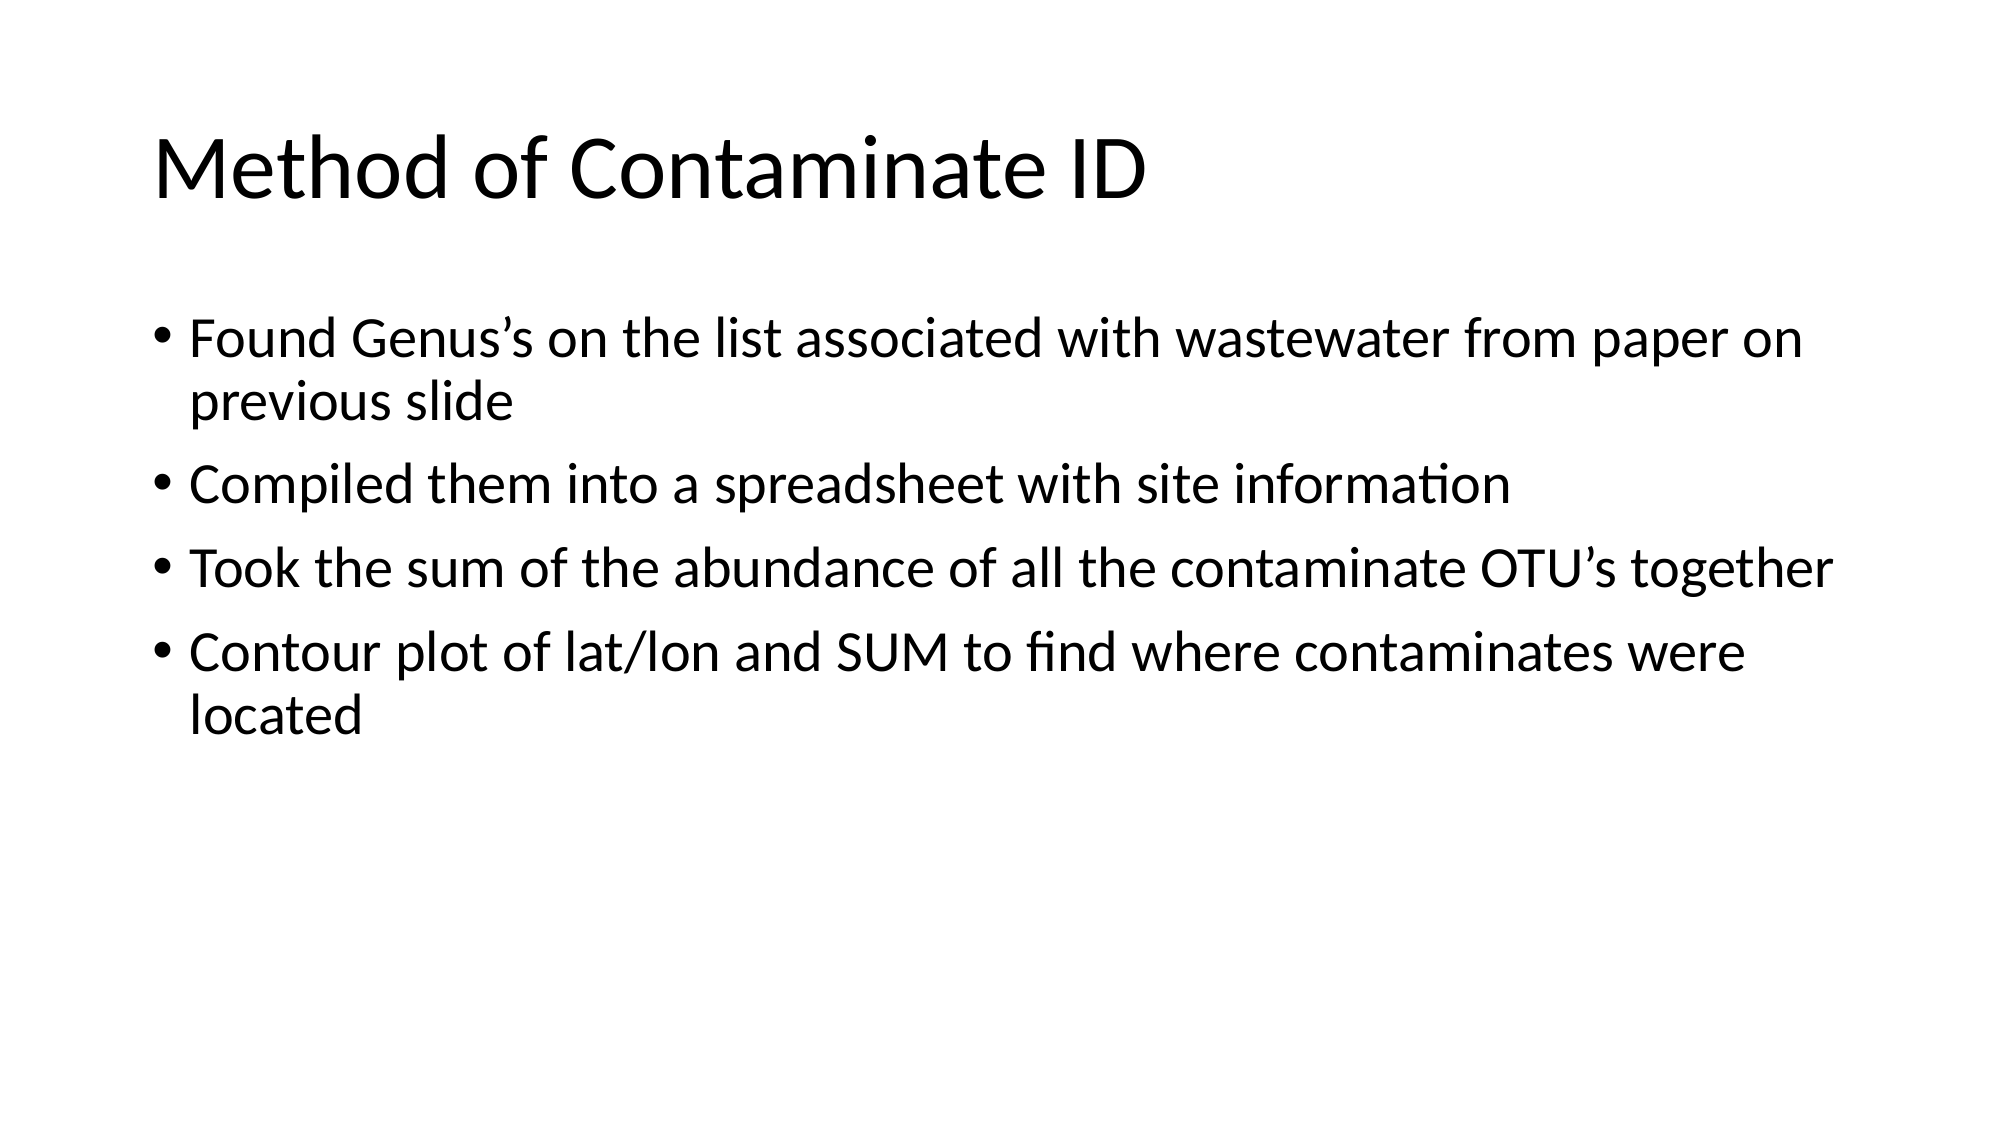

# Method of Contaminate ID
Found Genus’s on the list associated with wastewater from paper on previous slide
Compiled them into a spreadsheet with site information
Took the sum of the abundance of all the contaminate OTU’s together
Contour plot of lat/lon and SUM to find where contaminates were located